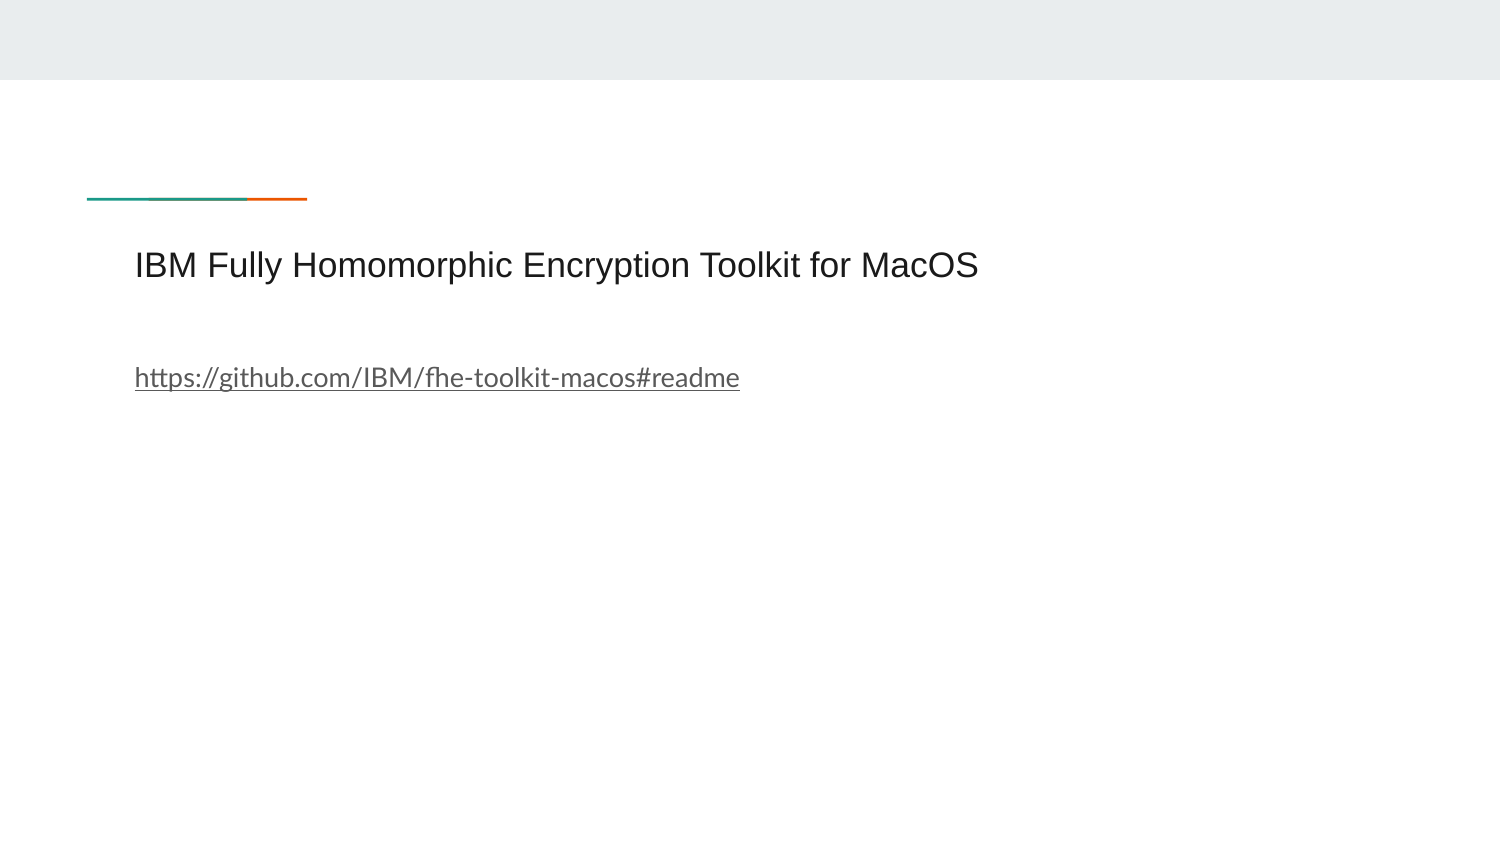

# IBM Fully Homomorphic Encryption Toolkit for MacOS

https://github.com/IBM/fhe-toolkit-macos#readme